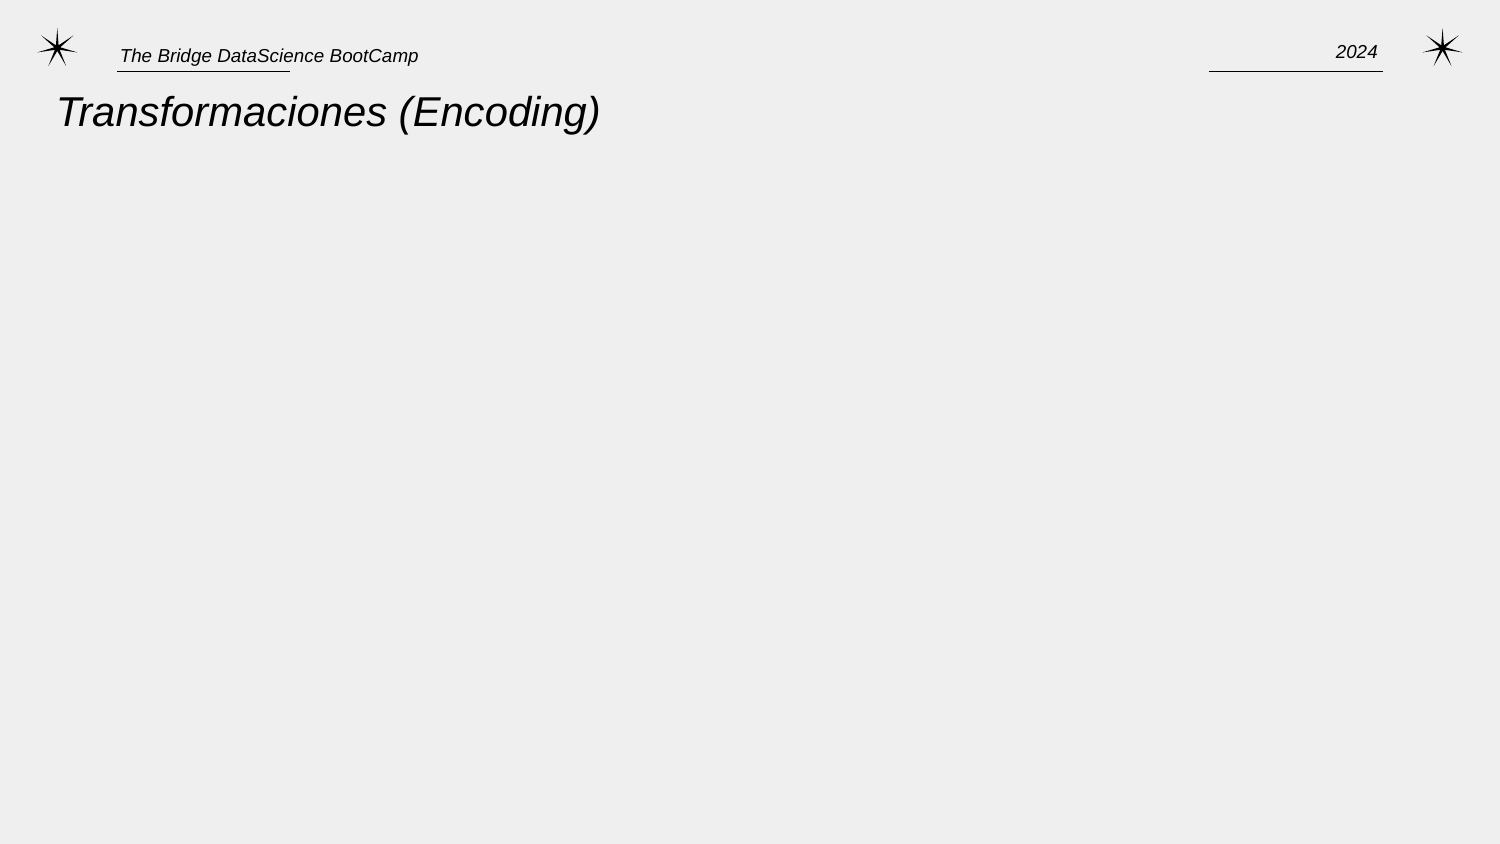

2024
The Bridge DataScience BootCamp
Transformaciones (Encoding)